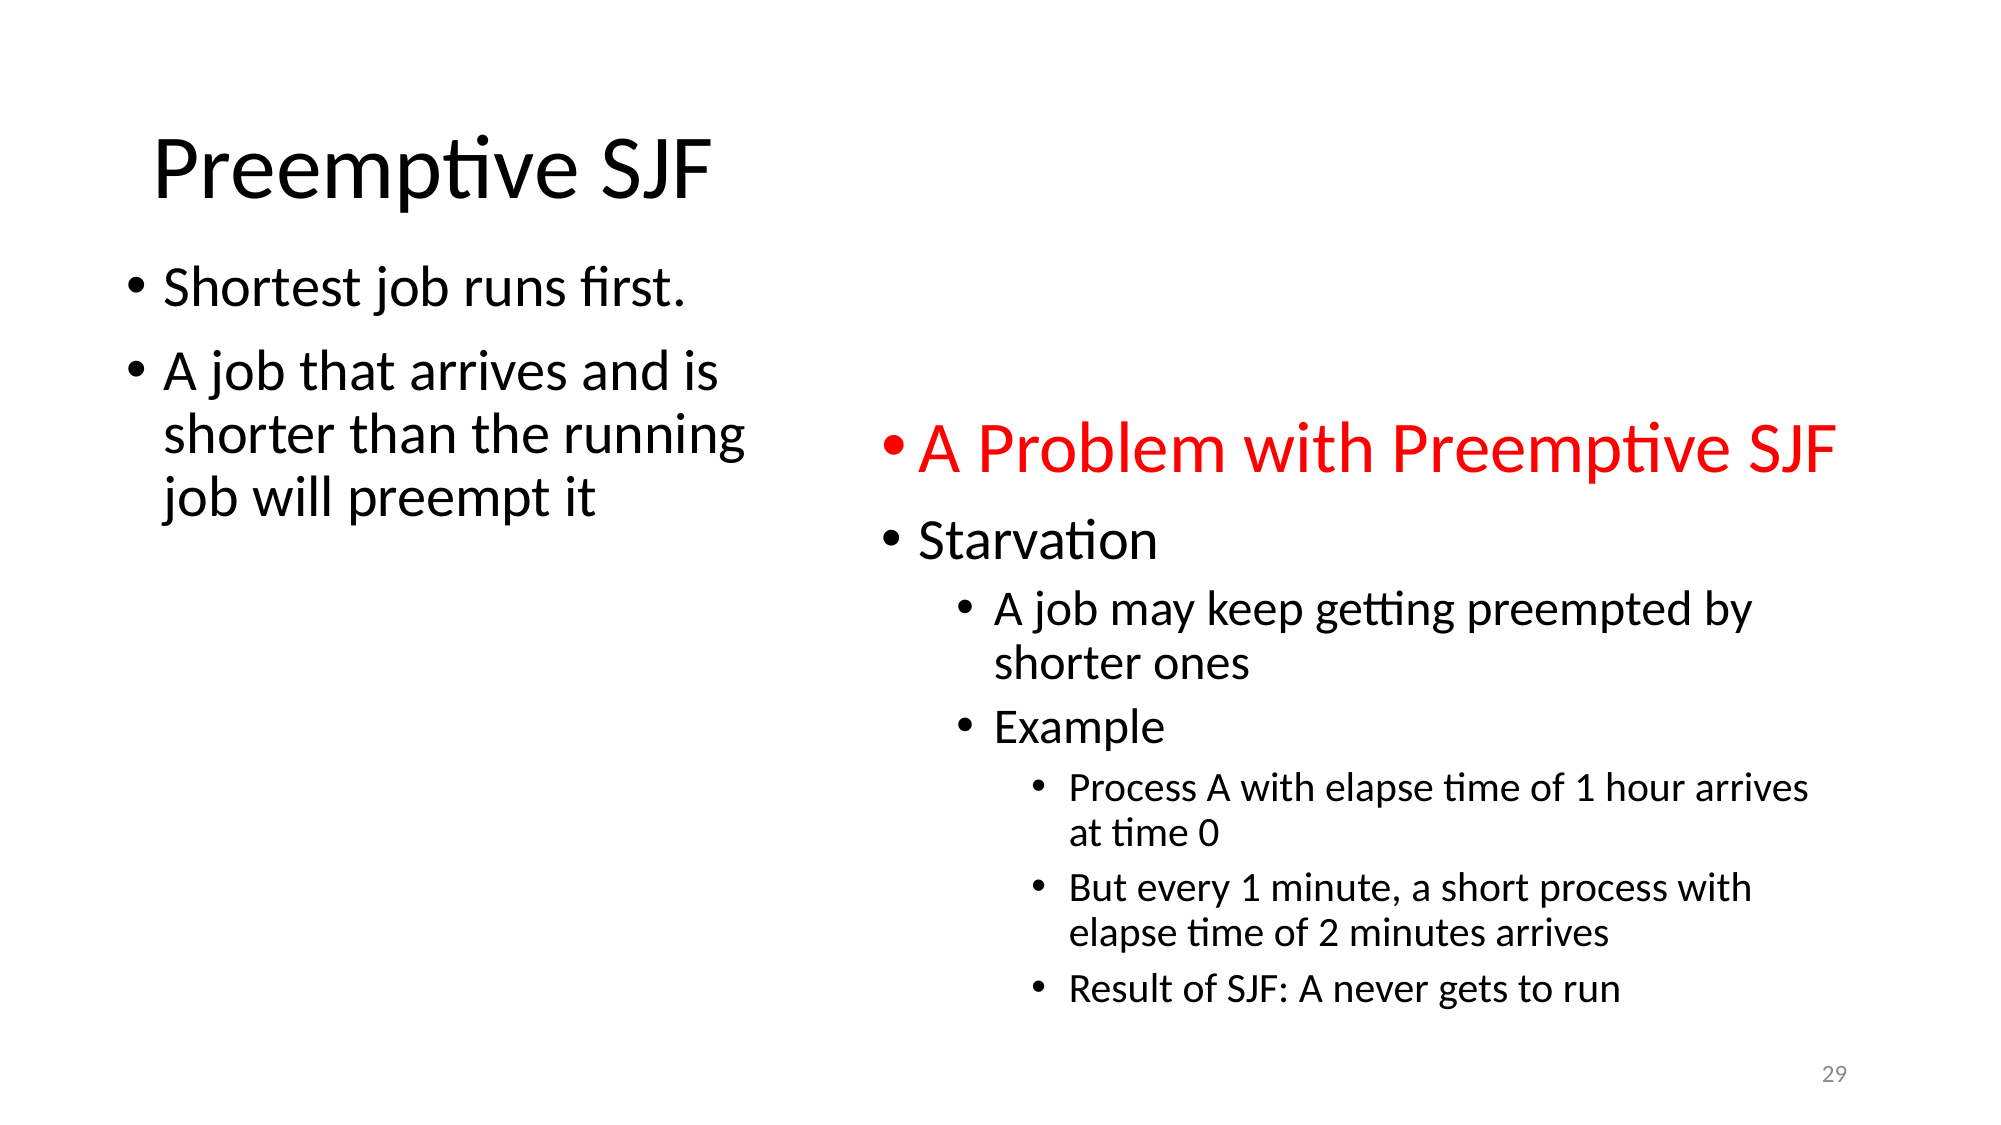

# Preemptive SJF
Shortest job runs first.
A job that arrives and is shorter than the running job will preempt it

A Problem with Preemptive SJF
Starvation
A job may keep getting preempted by shorter ones
Example
Process A with elapse time of 1 hour arrives at time 0
But every 1 minute, a short process with elapse time of 2 minutes arrives
Result of SJF: A never gets to run

29